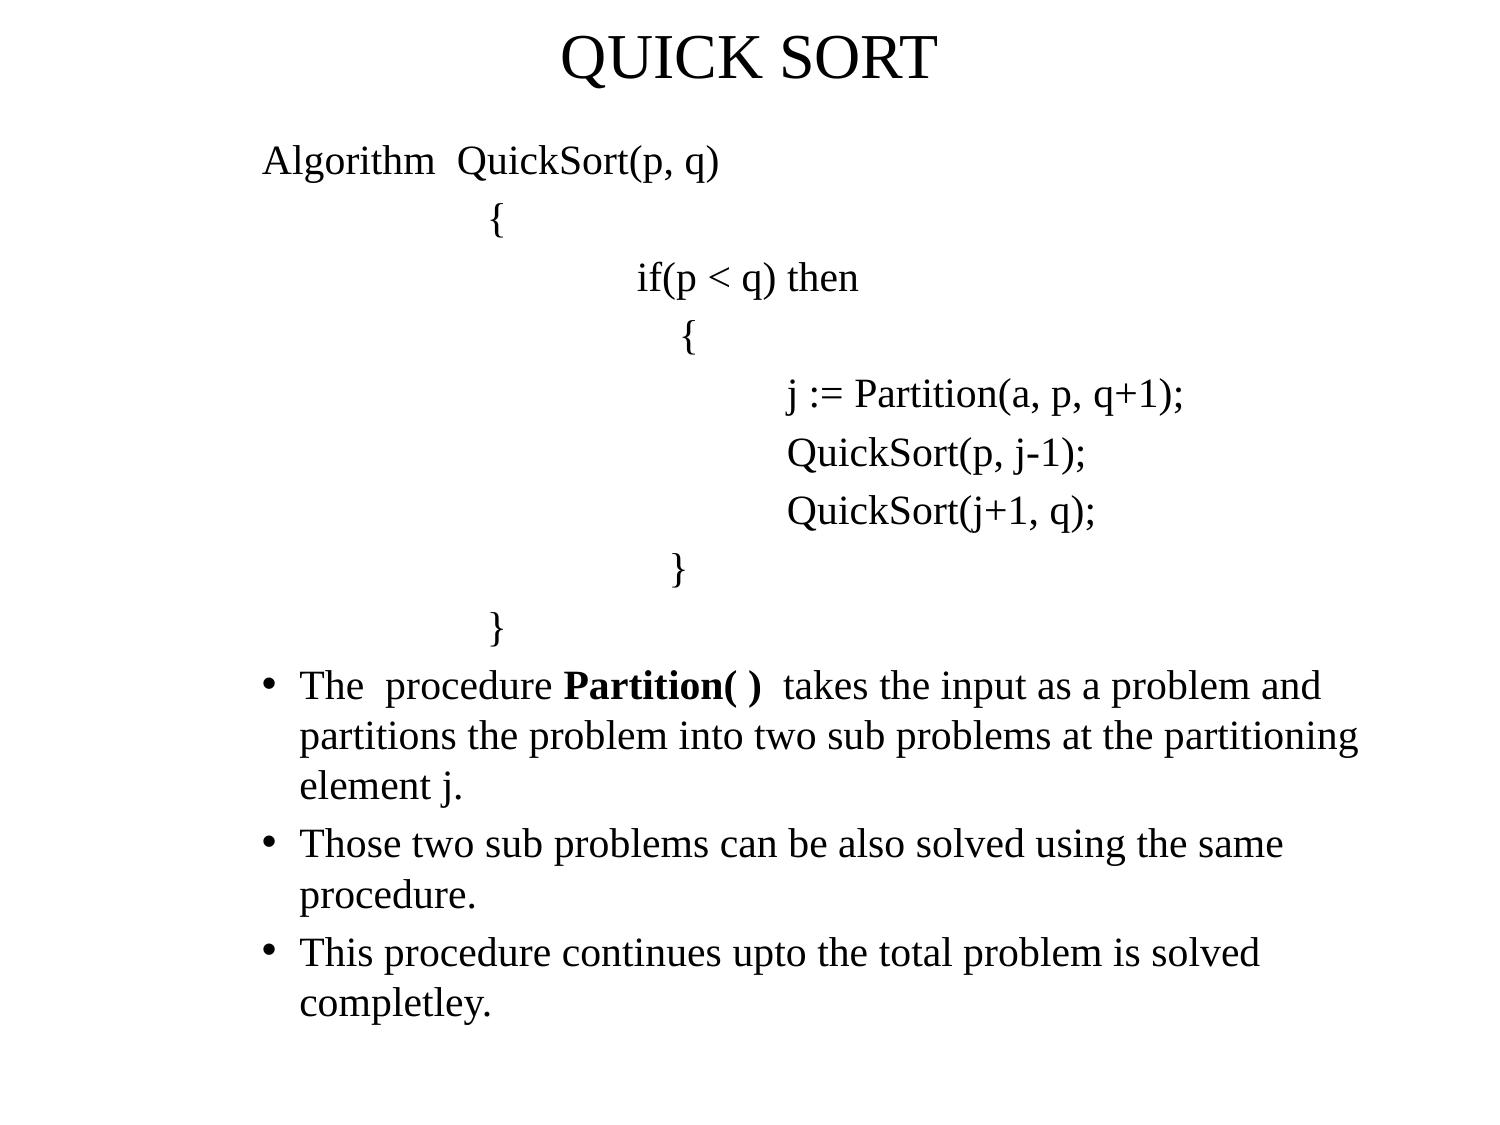

# QUICK SORT
Algorithm  QuickSort(p, q)
		{
			if(p < q) then
			    {
				j := Partition(a, p, q+1);
				QuickSort(p, j-1);
				QuickSort(j+1, q);
			   }
		}
The  procedure Partition( )  takes the input as a problem and partitions the problem into two sub problems at the partitioning element j.
Those two sub problems can be also solved using the same procedure.
This procedure continues upto the total problem is solved completley.